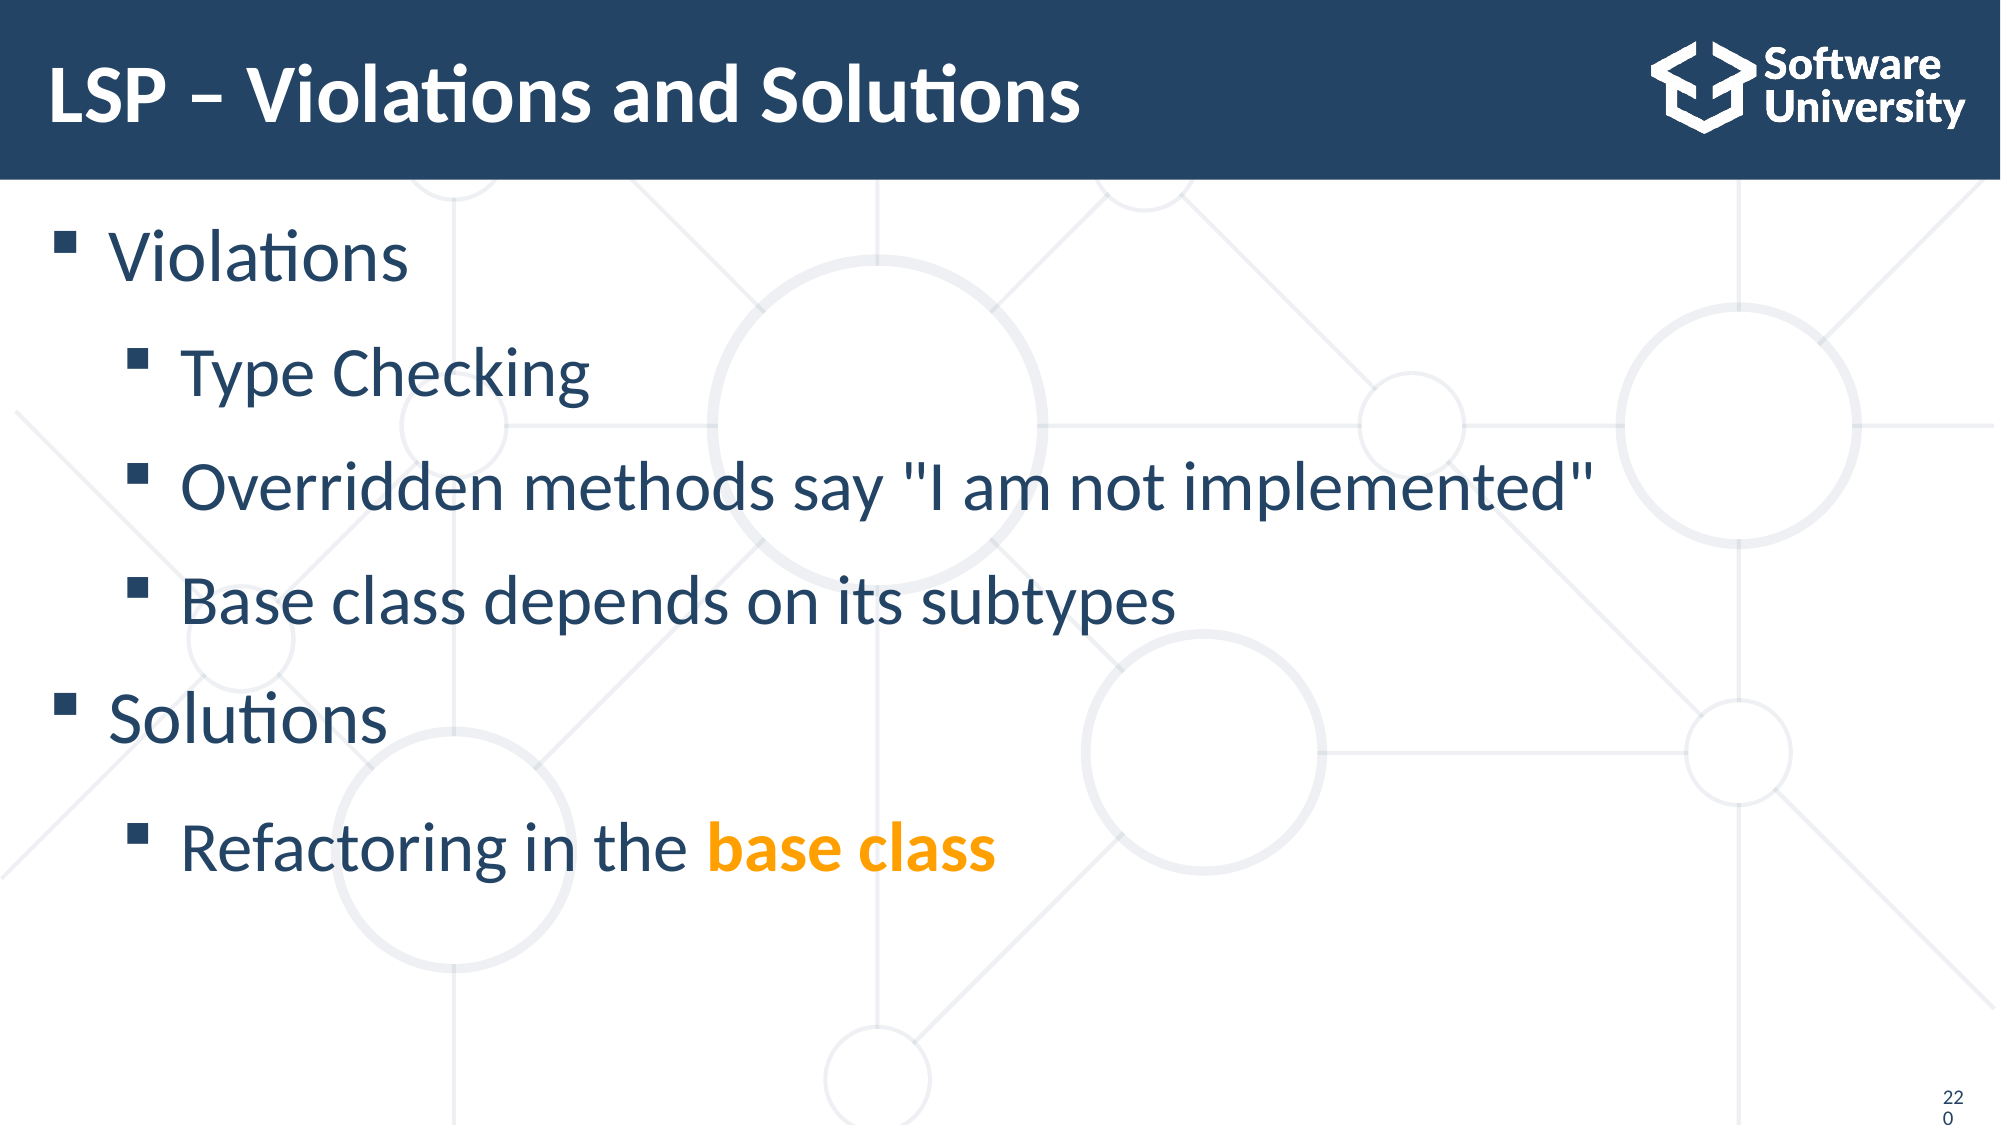

# LSP – Violations and Solutions
Violations
Type Checking
Overridden methods say "I am not implemented"
Base class depends on its subtypes
Solutions
Refactoring in the base class
220